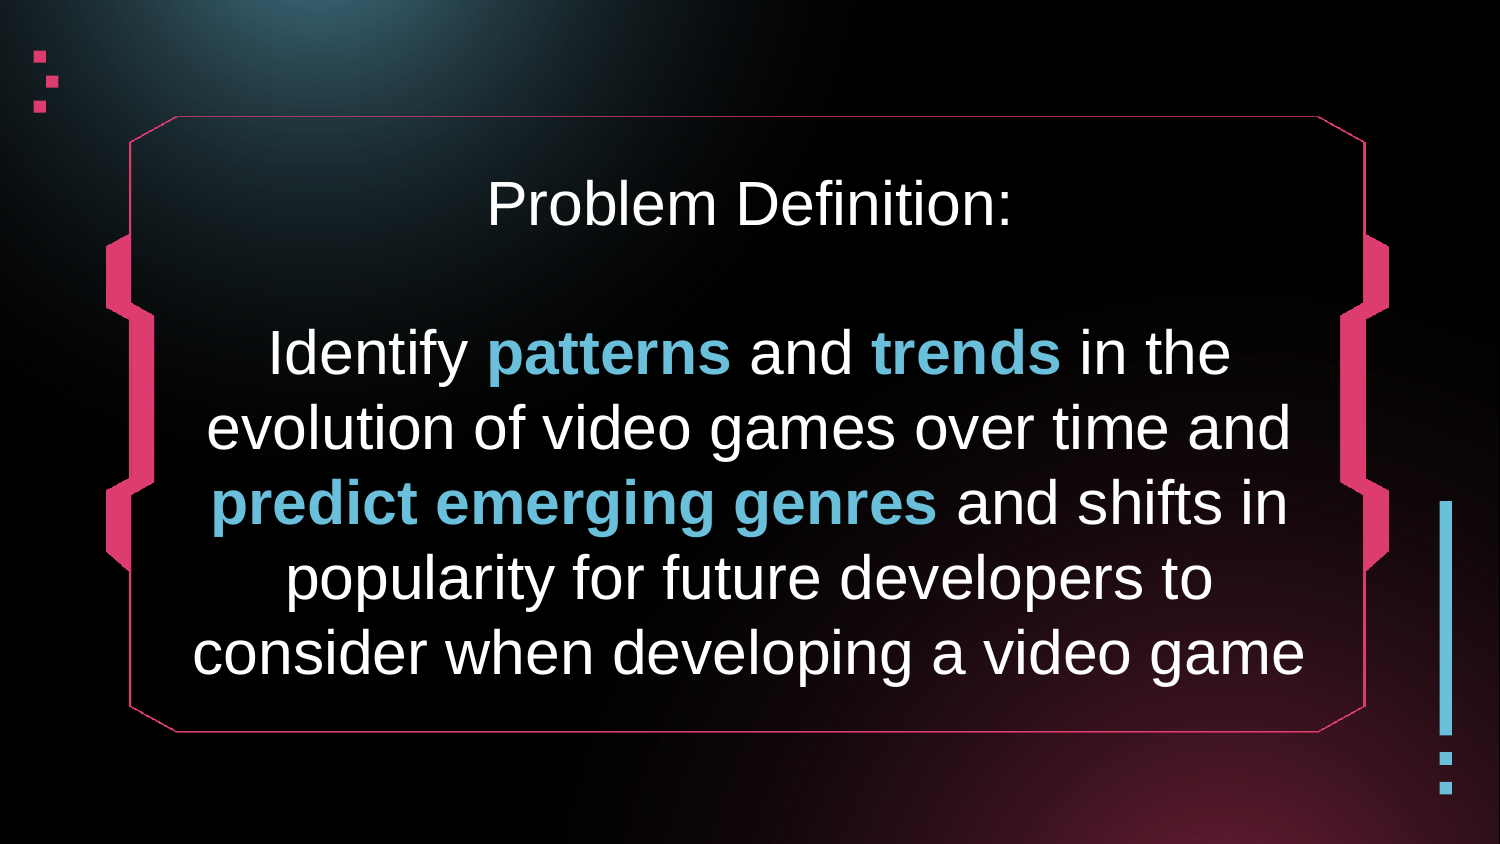

# Problem Definition:

Identify patterns and trends in the evolution of video games over time and predict emerging genres and shifts in popularity for future developers to consider when developing a video game